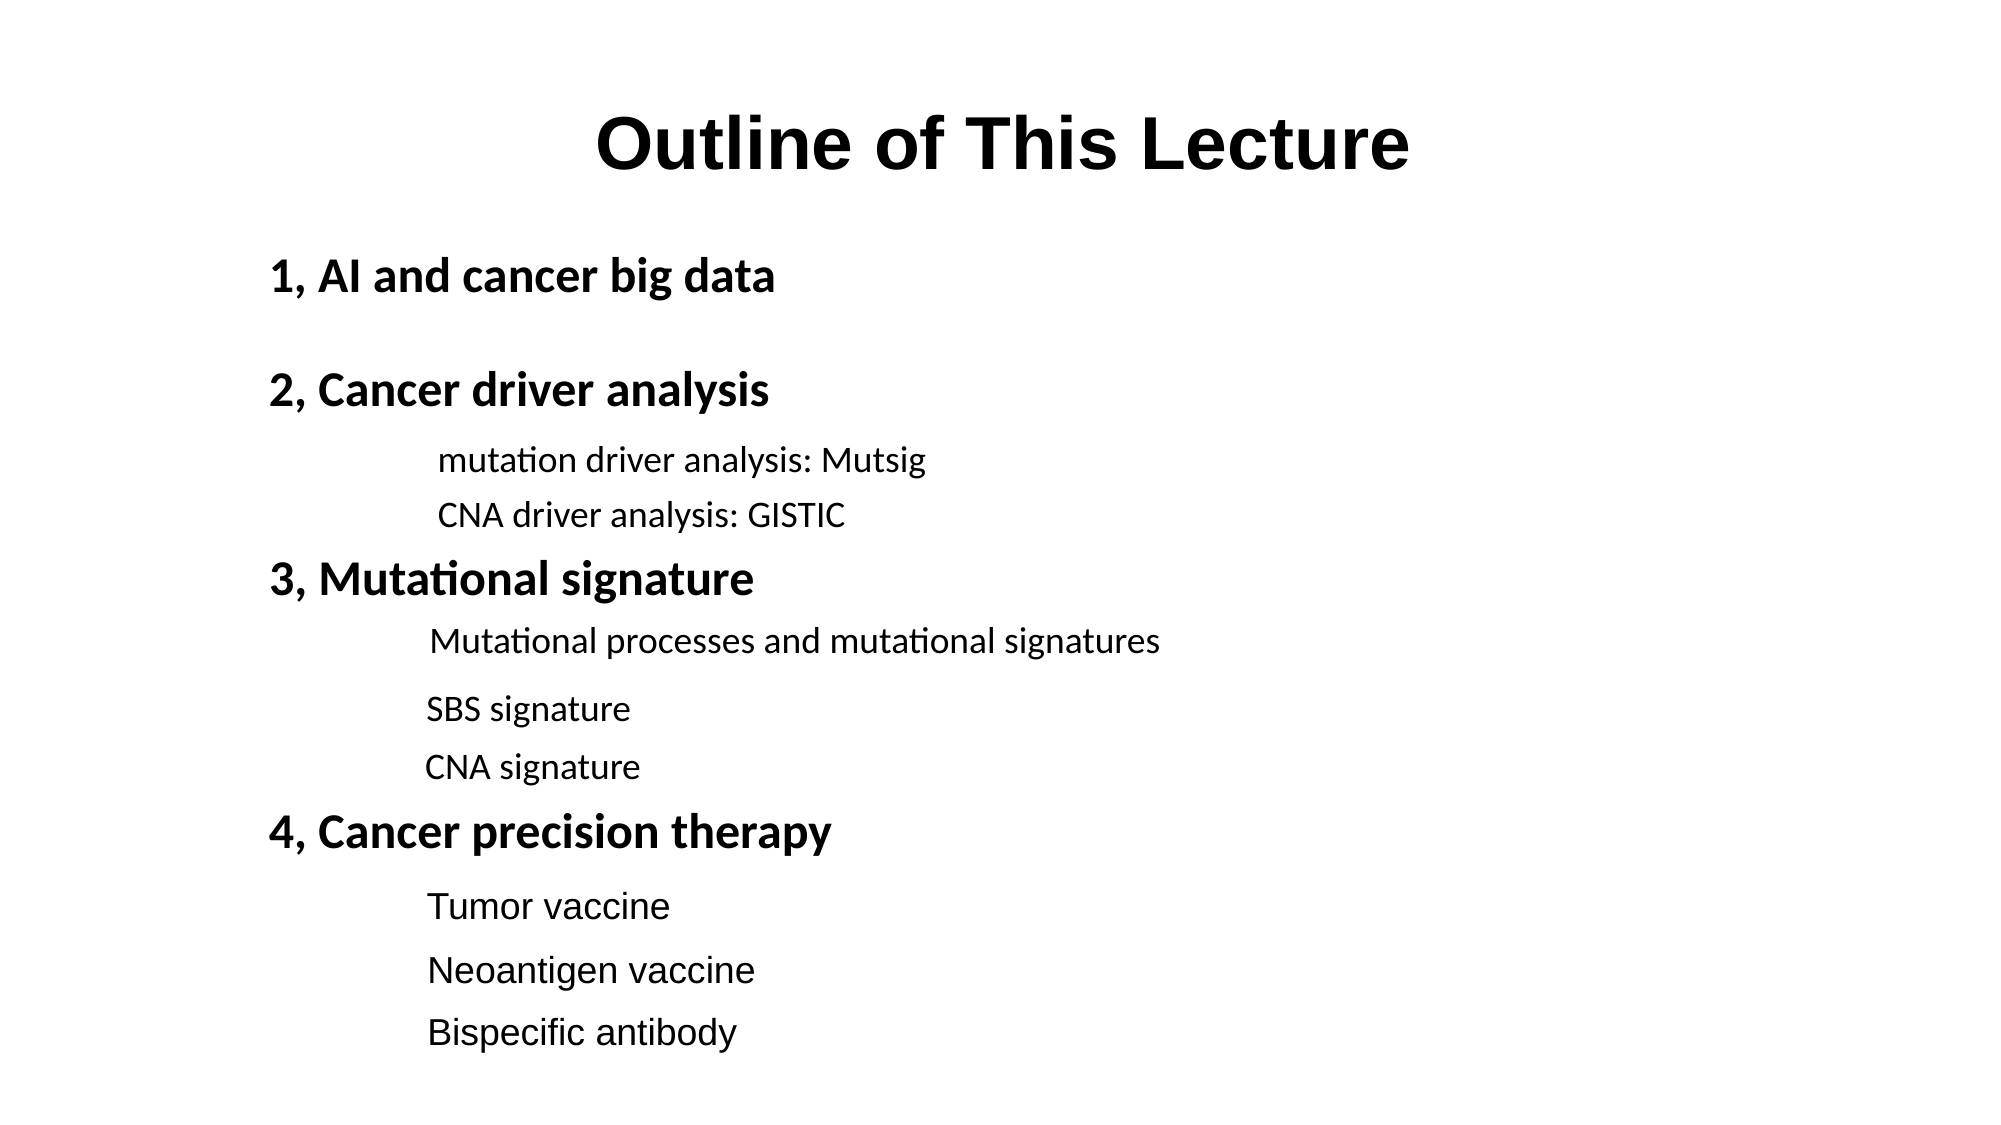

Outline of This Lecture
1, AI and cancer big data
2, Cancer driver analysis
mutation driver analysis: Mutsig
CNA driver analysis: GISTIC
3, Mutational signature
Mutational processes and mutational signatures
SBS signature
CNA signature
4, Cancer precision therapy
Tumor vaccine
Neoantigen vaccine
Bispecific antibody